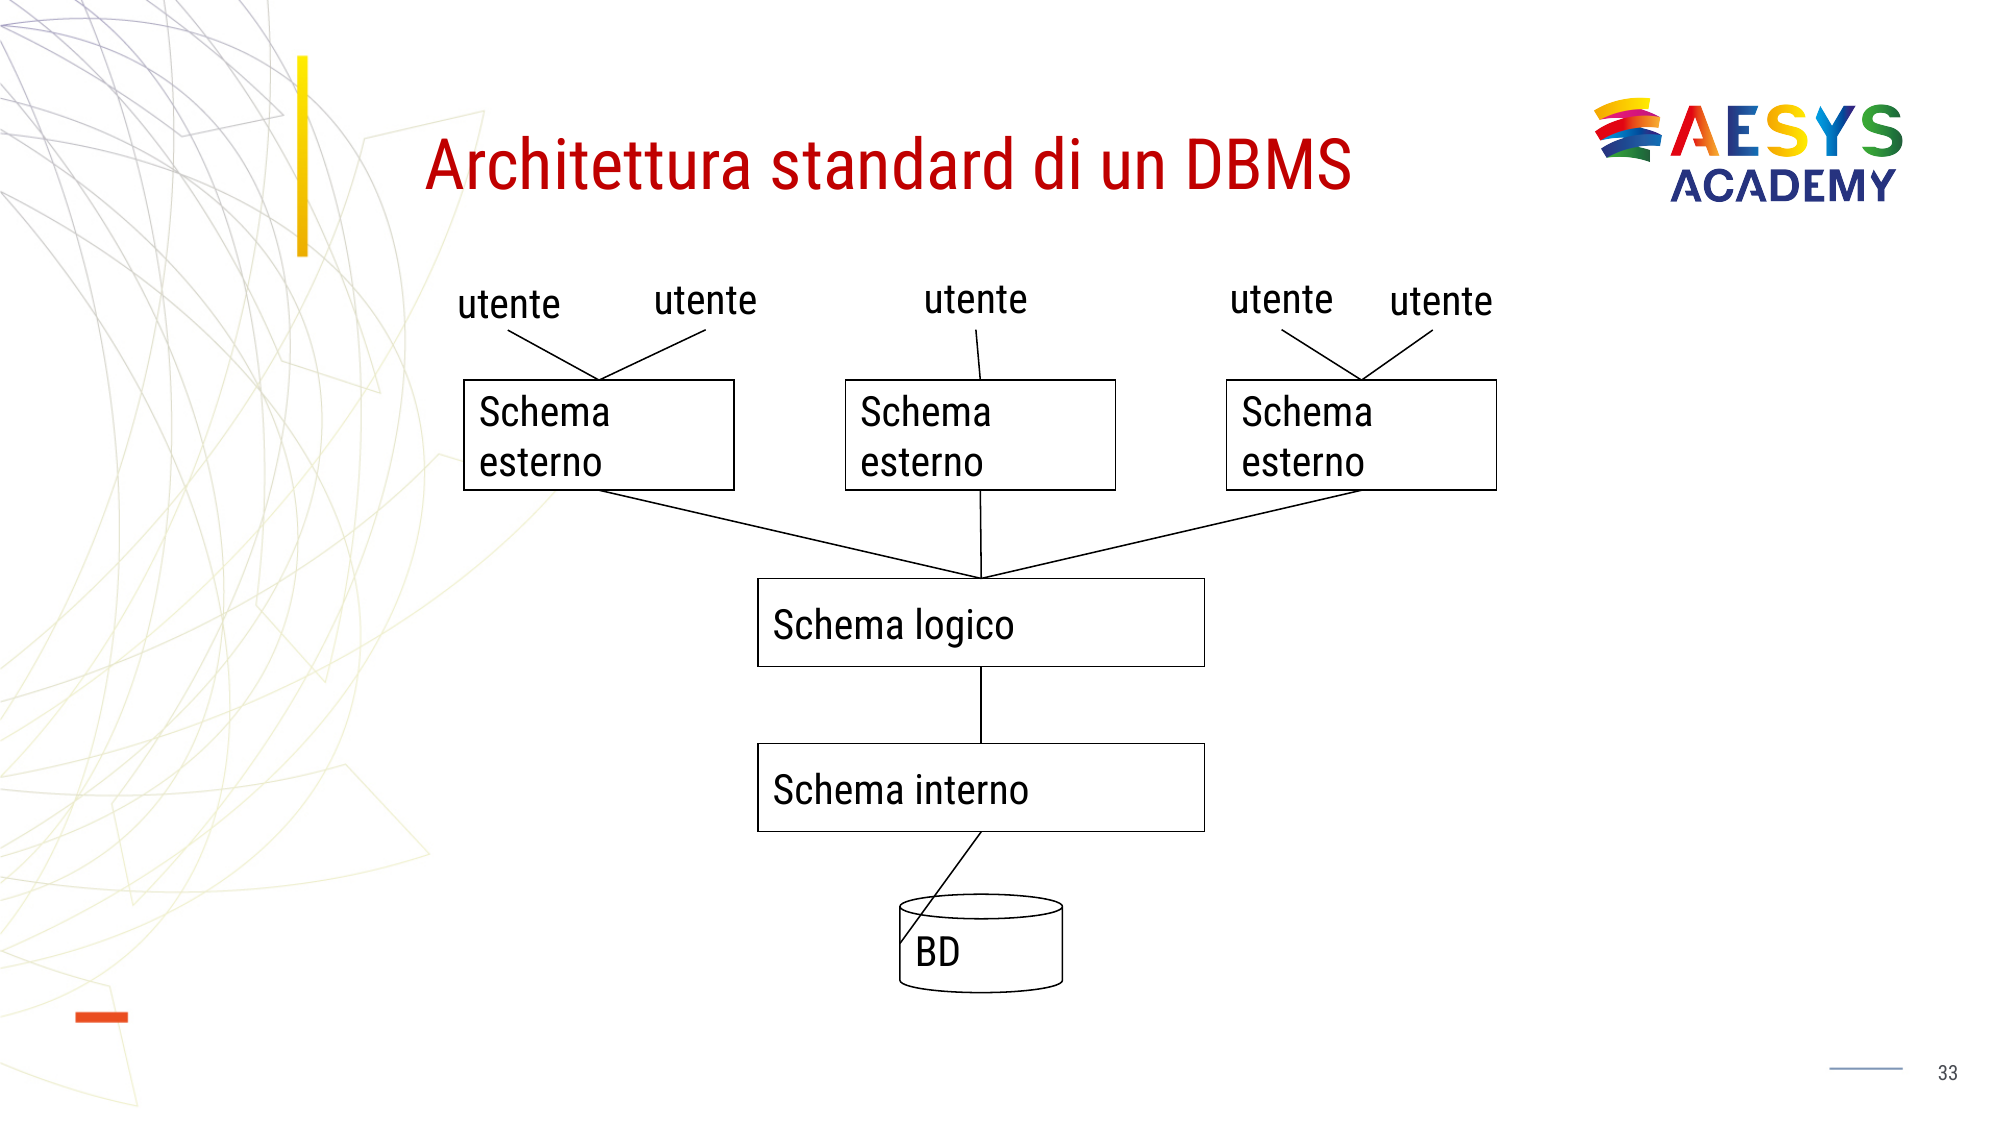

# Architettura standard di un DBMS
utente
utente
utente
utente
utente
Schema
esterno
Schema
esterno
Schema
esterno
Schema logico
Schema interno
BD
33